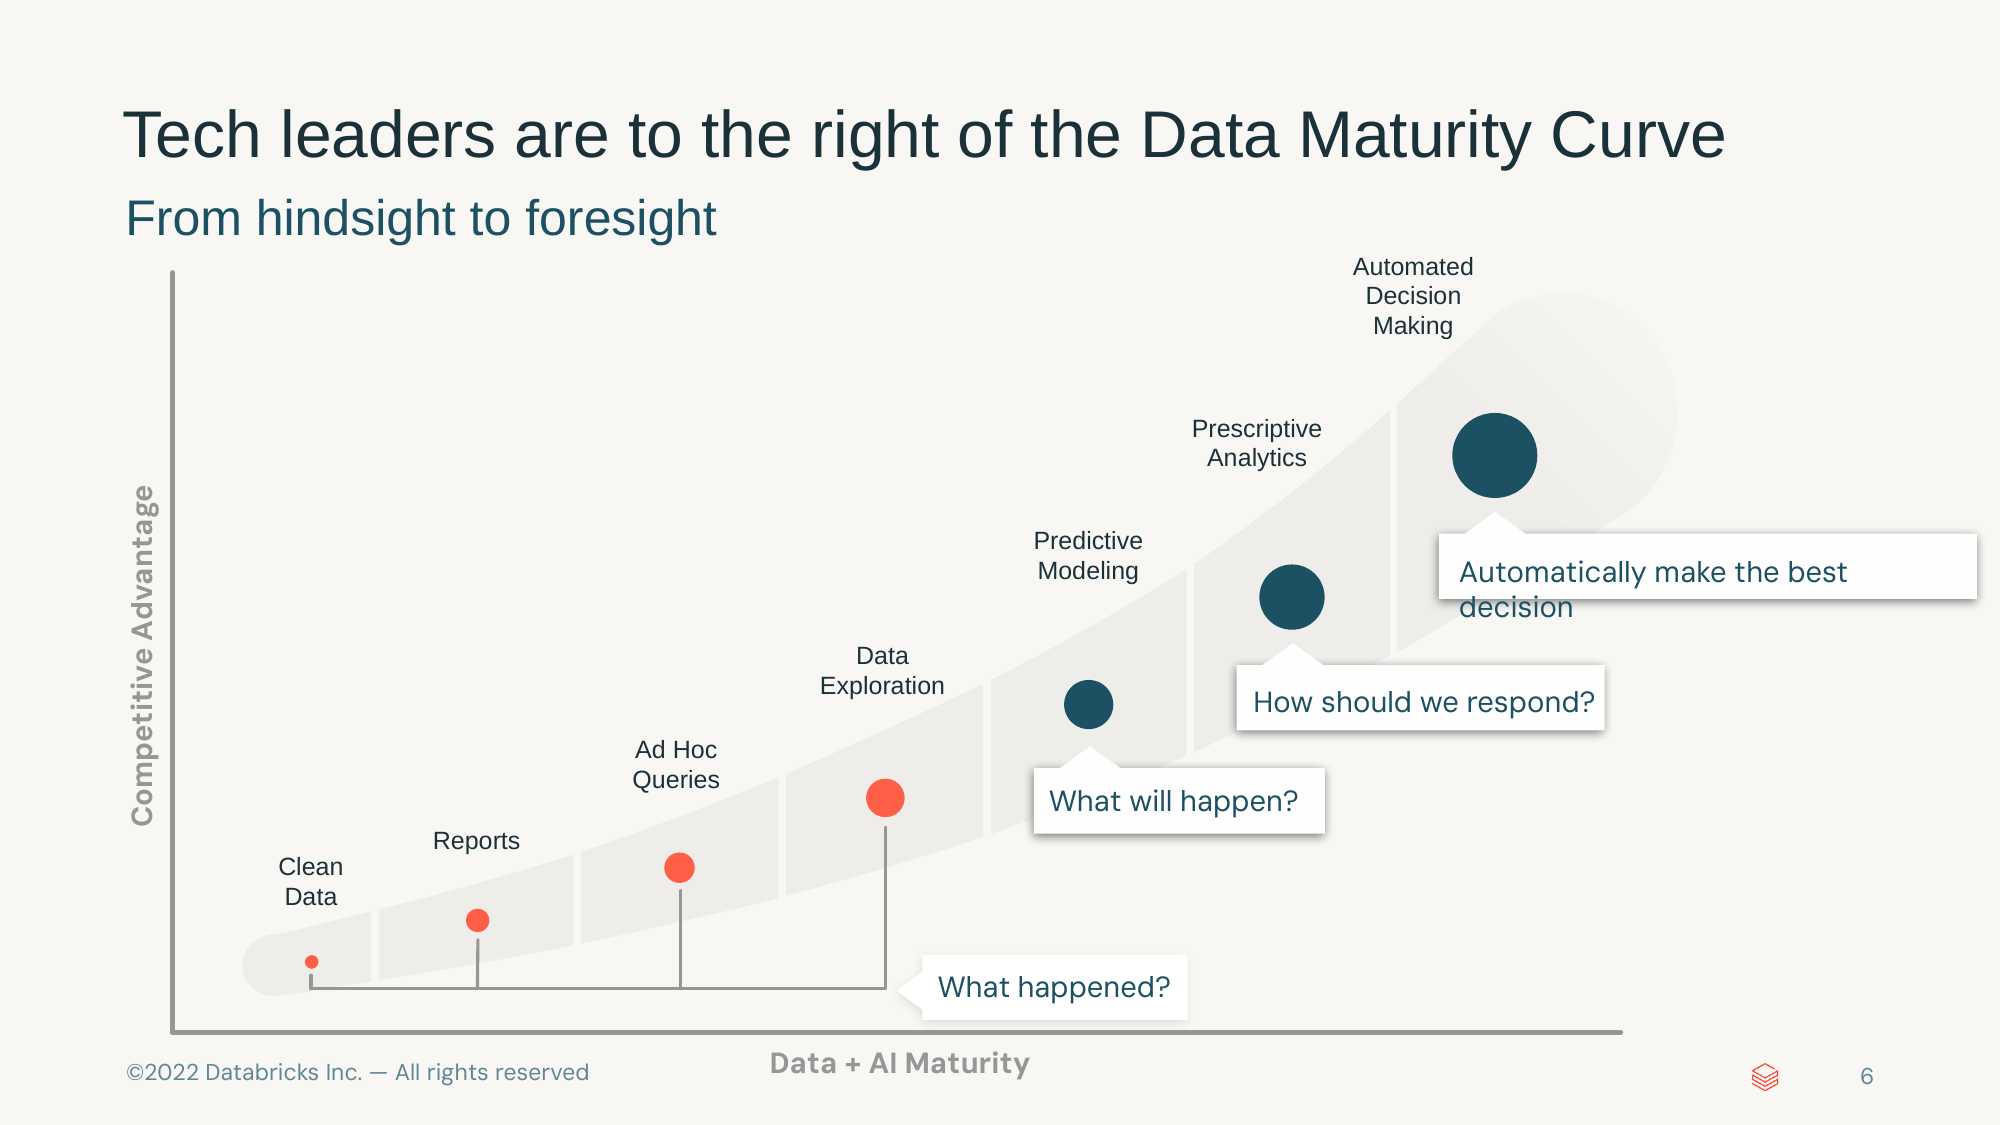

# Tech leaders are to the right of the Data Maturity Curve
From hindsight to foresight
Automated Decision
Making

Prescriptive
Analytics

Predictive
Modeling
Automatically make the best decision

Competitive Advantage
Data
Exploration

How should we respond?

Ad Hoc
Queries

What will happen?

Reports

Clean
Data

What happened?
Data + AI Maturity
6